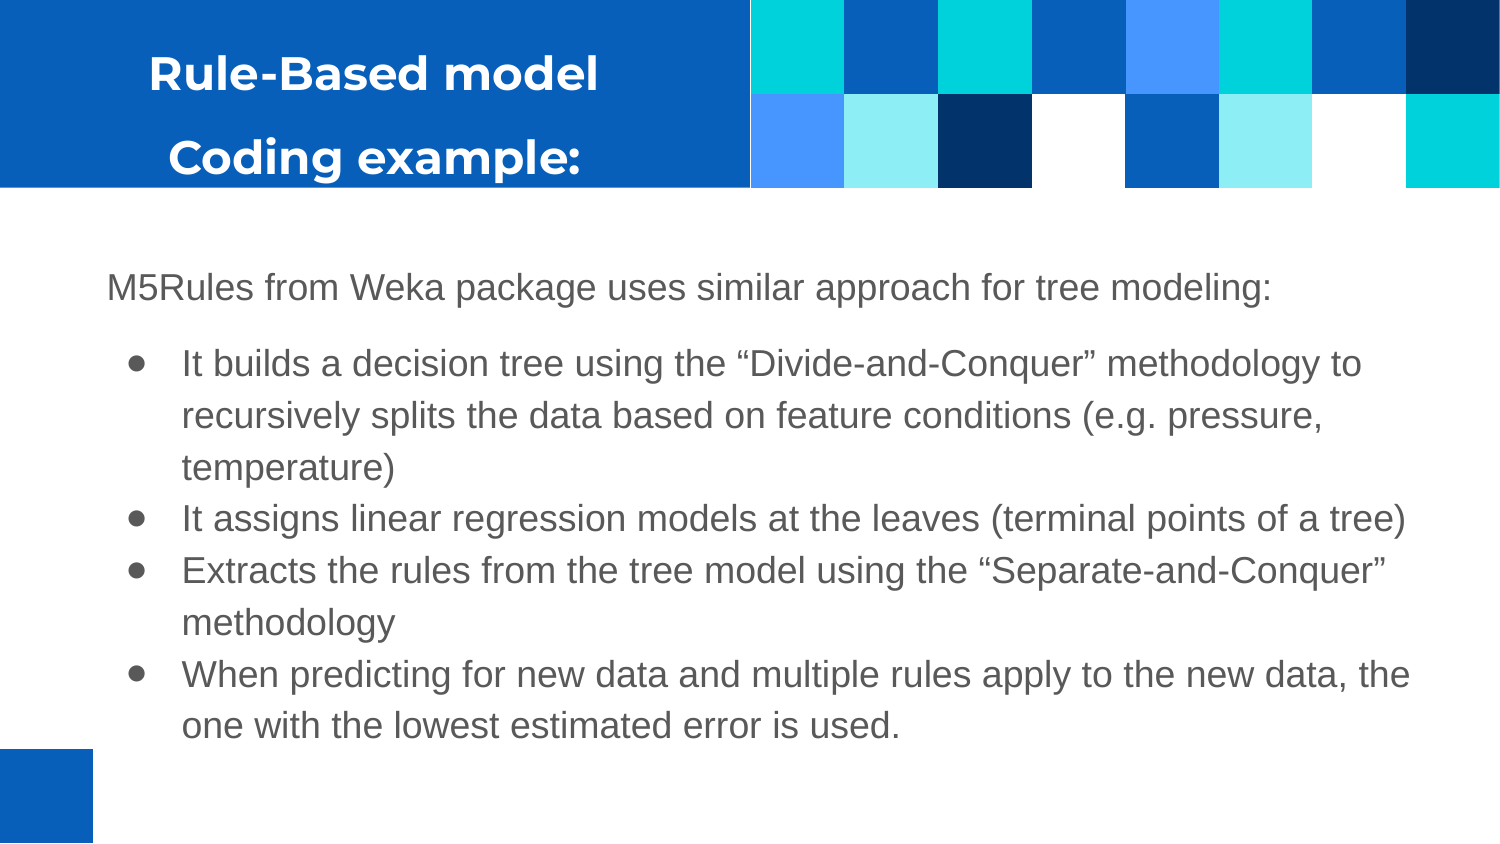

Rule-Based model
Coding example:
M5Rules from Weka package uses similar approach for tree modeling:
It builds a decision tree using the “Divide-and-Conquer” methodology to recursively splits the data based on feature conditions (e.g. pressure, temperature)
It assigns linear regression models at the leaves (terminal points of a tree)
Extracts the rules from the tree model using the “Separate-and-Conquer” methodology
When predicting for new data and multiple rules apply to the new data, the one with the lowest estimated error is used.